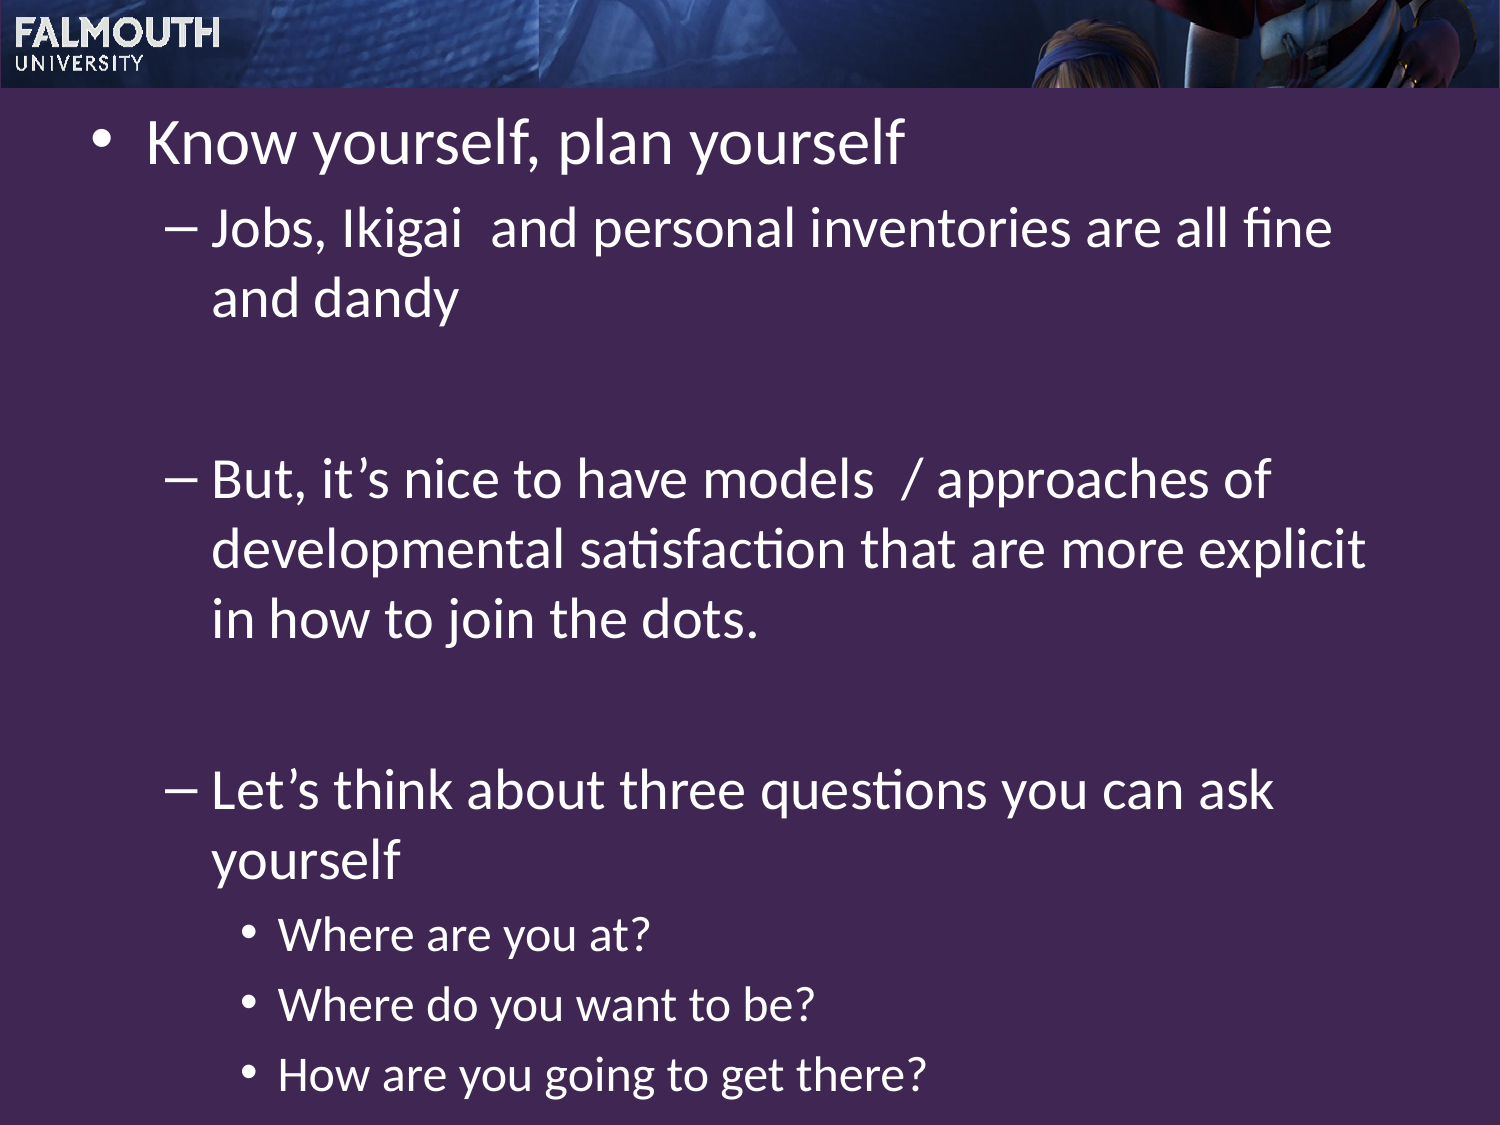

Know yourself, plan yourself
Jobs, Ikigai  and personal inventories are all fine and dandy

But, it’s nice to have models  / approaches of developmental satisfaction that are more explicit in how to join the dots.

Let’s think about three questions you can ask yourself
Where are you at?
Where do you want to be?
How are you going to get there?